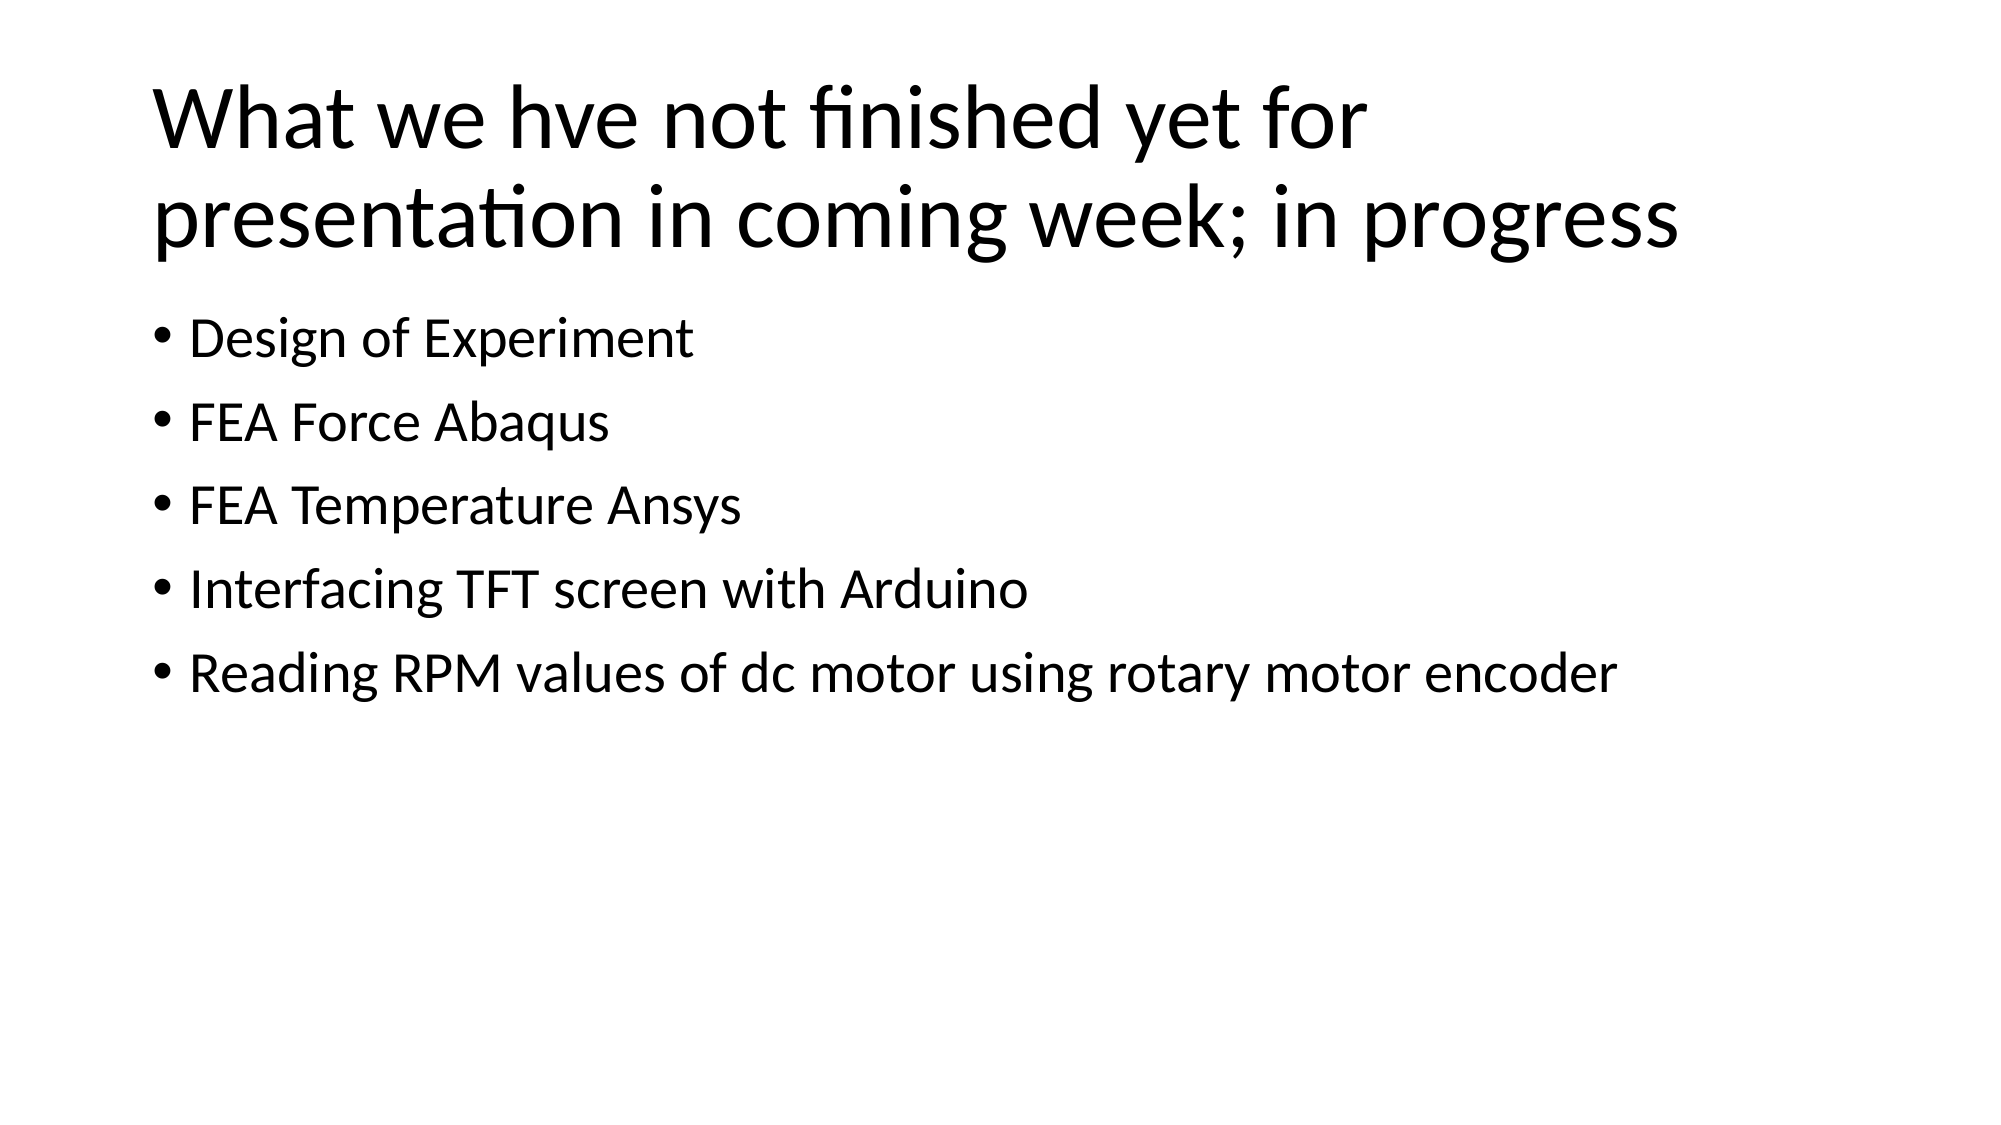

# What we hve not finished yet for presentation in coming week; in progress
Design of Experiment
FEA Force Abaqus
FEA Temperature Ansys
Interfacing TFT screen with Arduino
Reading RPM values of dc motor using rotary motor encoder